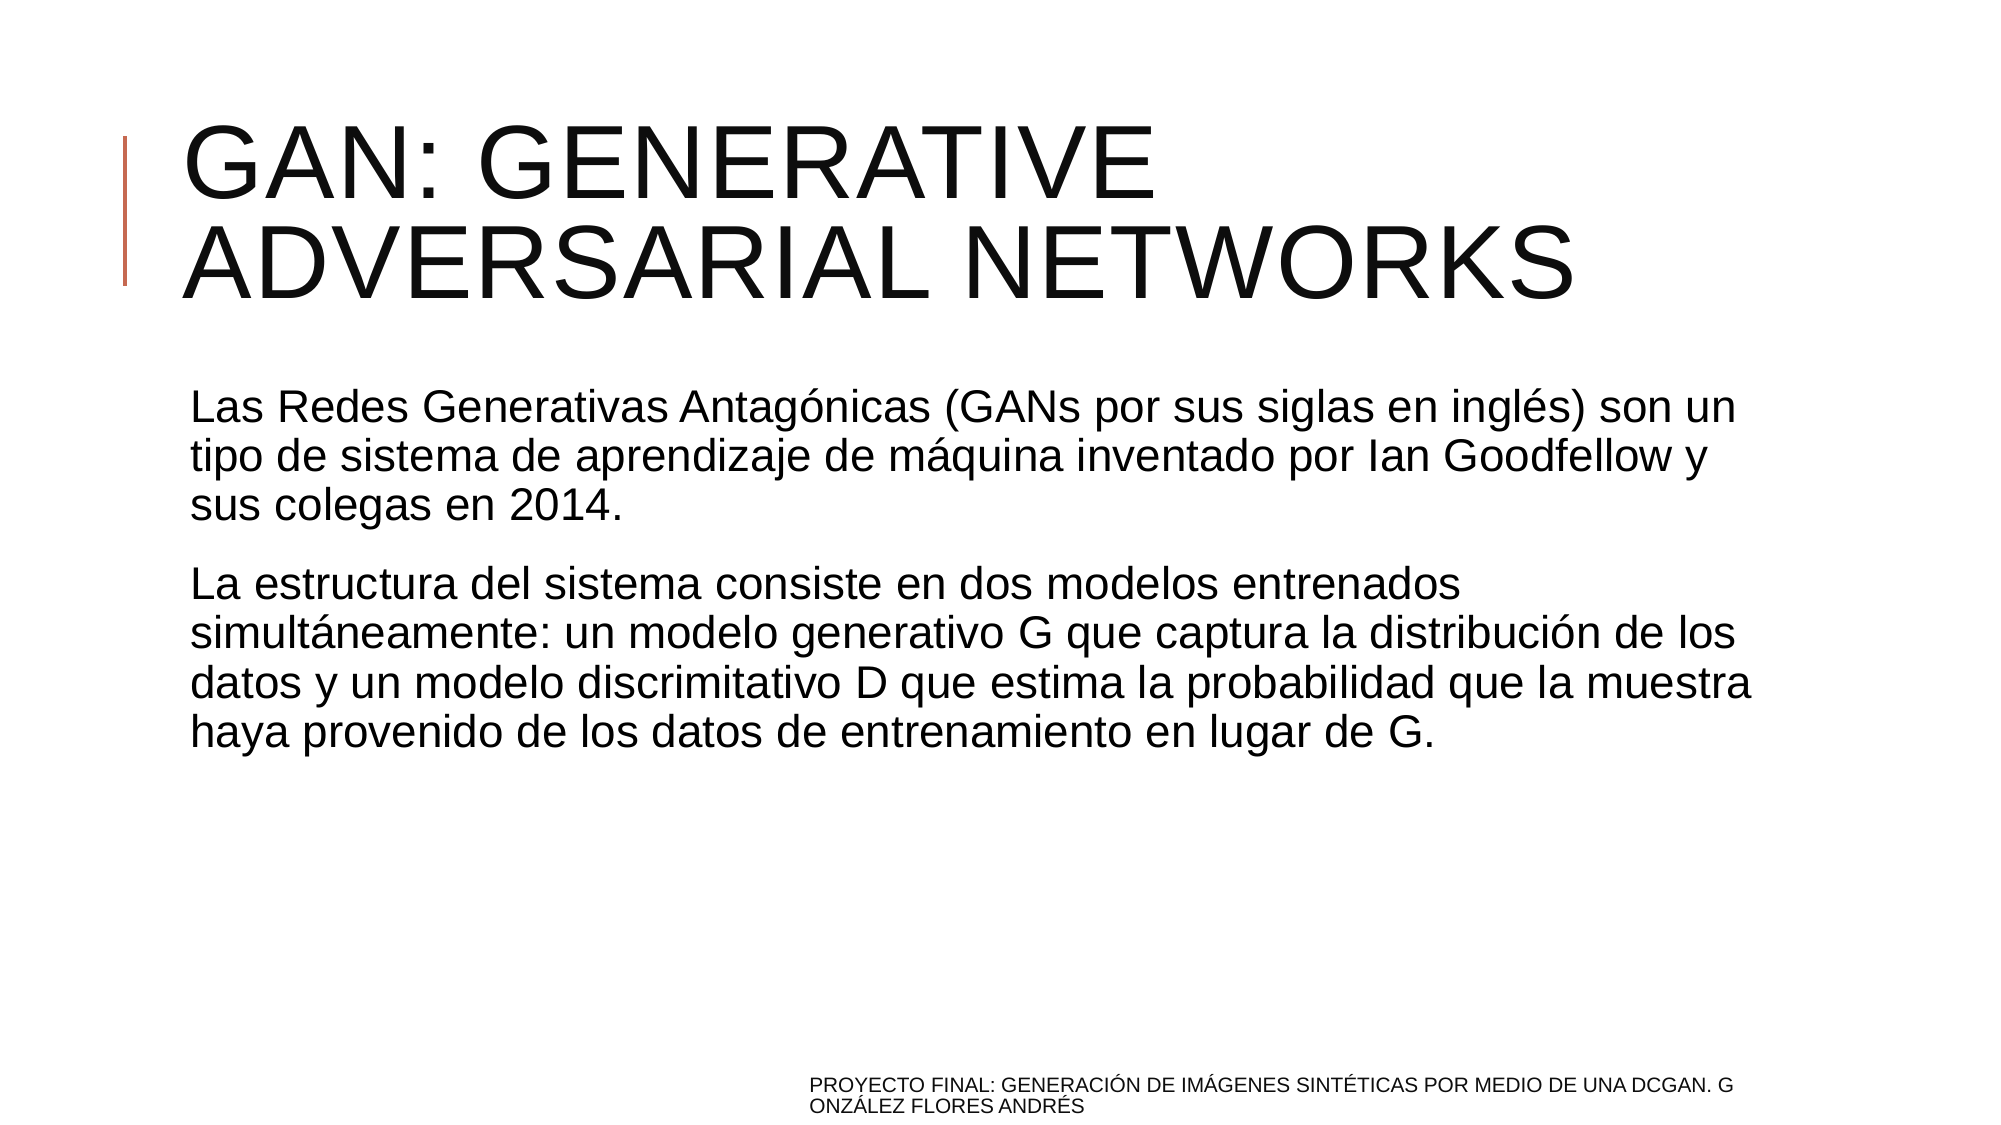

# GAN: Generative Adversarial Networks
Las Redes Generativas Antagónicas (GANs por sus siglas en inglés) son un tipo de sistema de aprendizaje de máquina inventado por Ian Goodfellow y sus colegas en 2014.
La estructura del sistema consiste en dos modelos entrenados simultáneamente: un modelo generativo G que captura la distribución de los datos y un modelo discrimitativo D que estima la probabilidad que la muestra haya provenido de los datos de entrenamiento en lugar de G.
Proyecto Final: Generación de imágenes sintéticas por medio de una DCGAN. González Flores Andrés